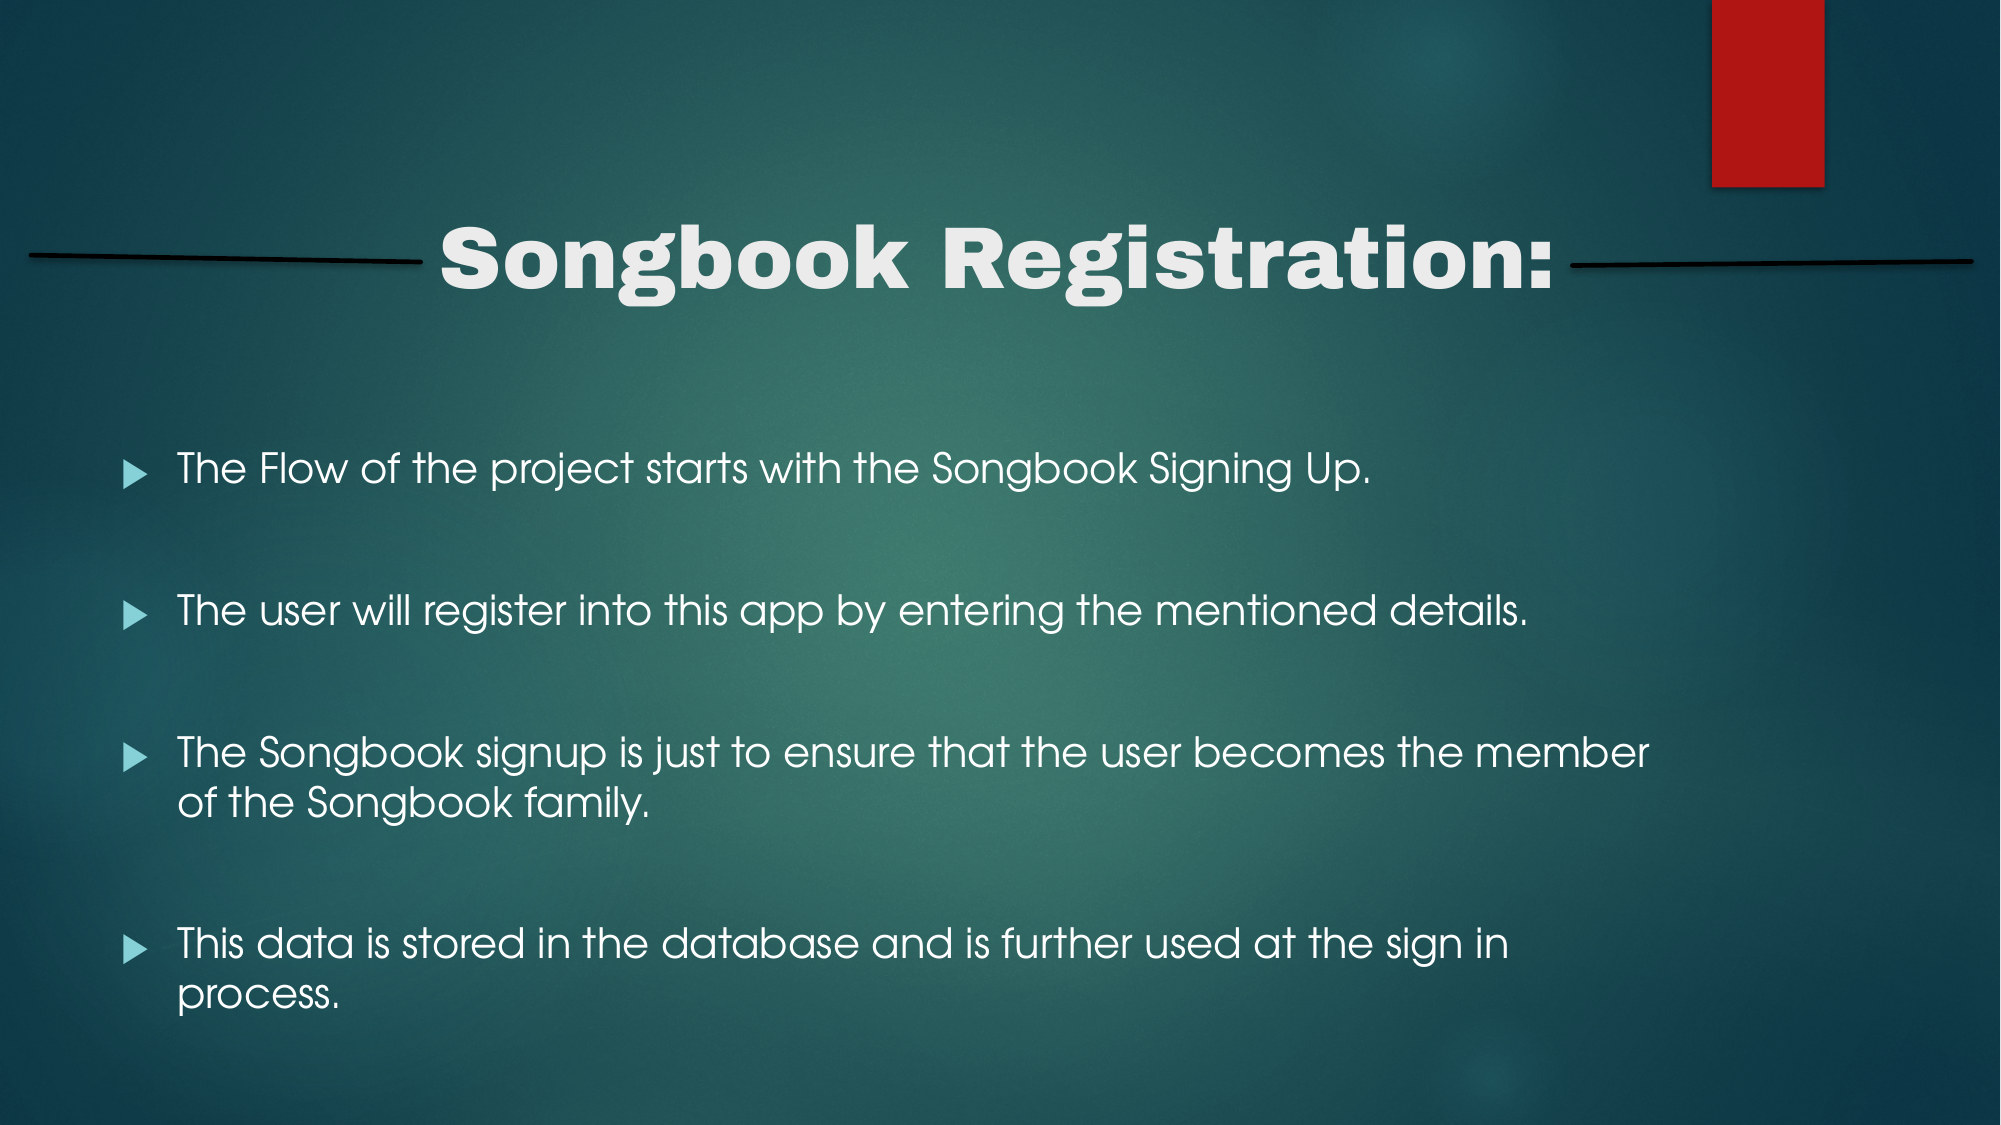

#
Songbook Registration:

The Flow of the project starts with the Songbook Signing Up.

The user will register into this app by entering the mentioned details.

The Songbook signup is just to ensure that the user becomes the member of the Songbook family.

This data is stored in the database and is further used at the sign in process.